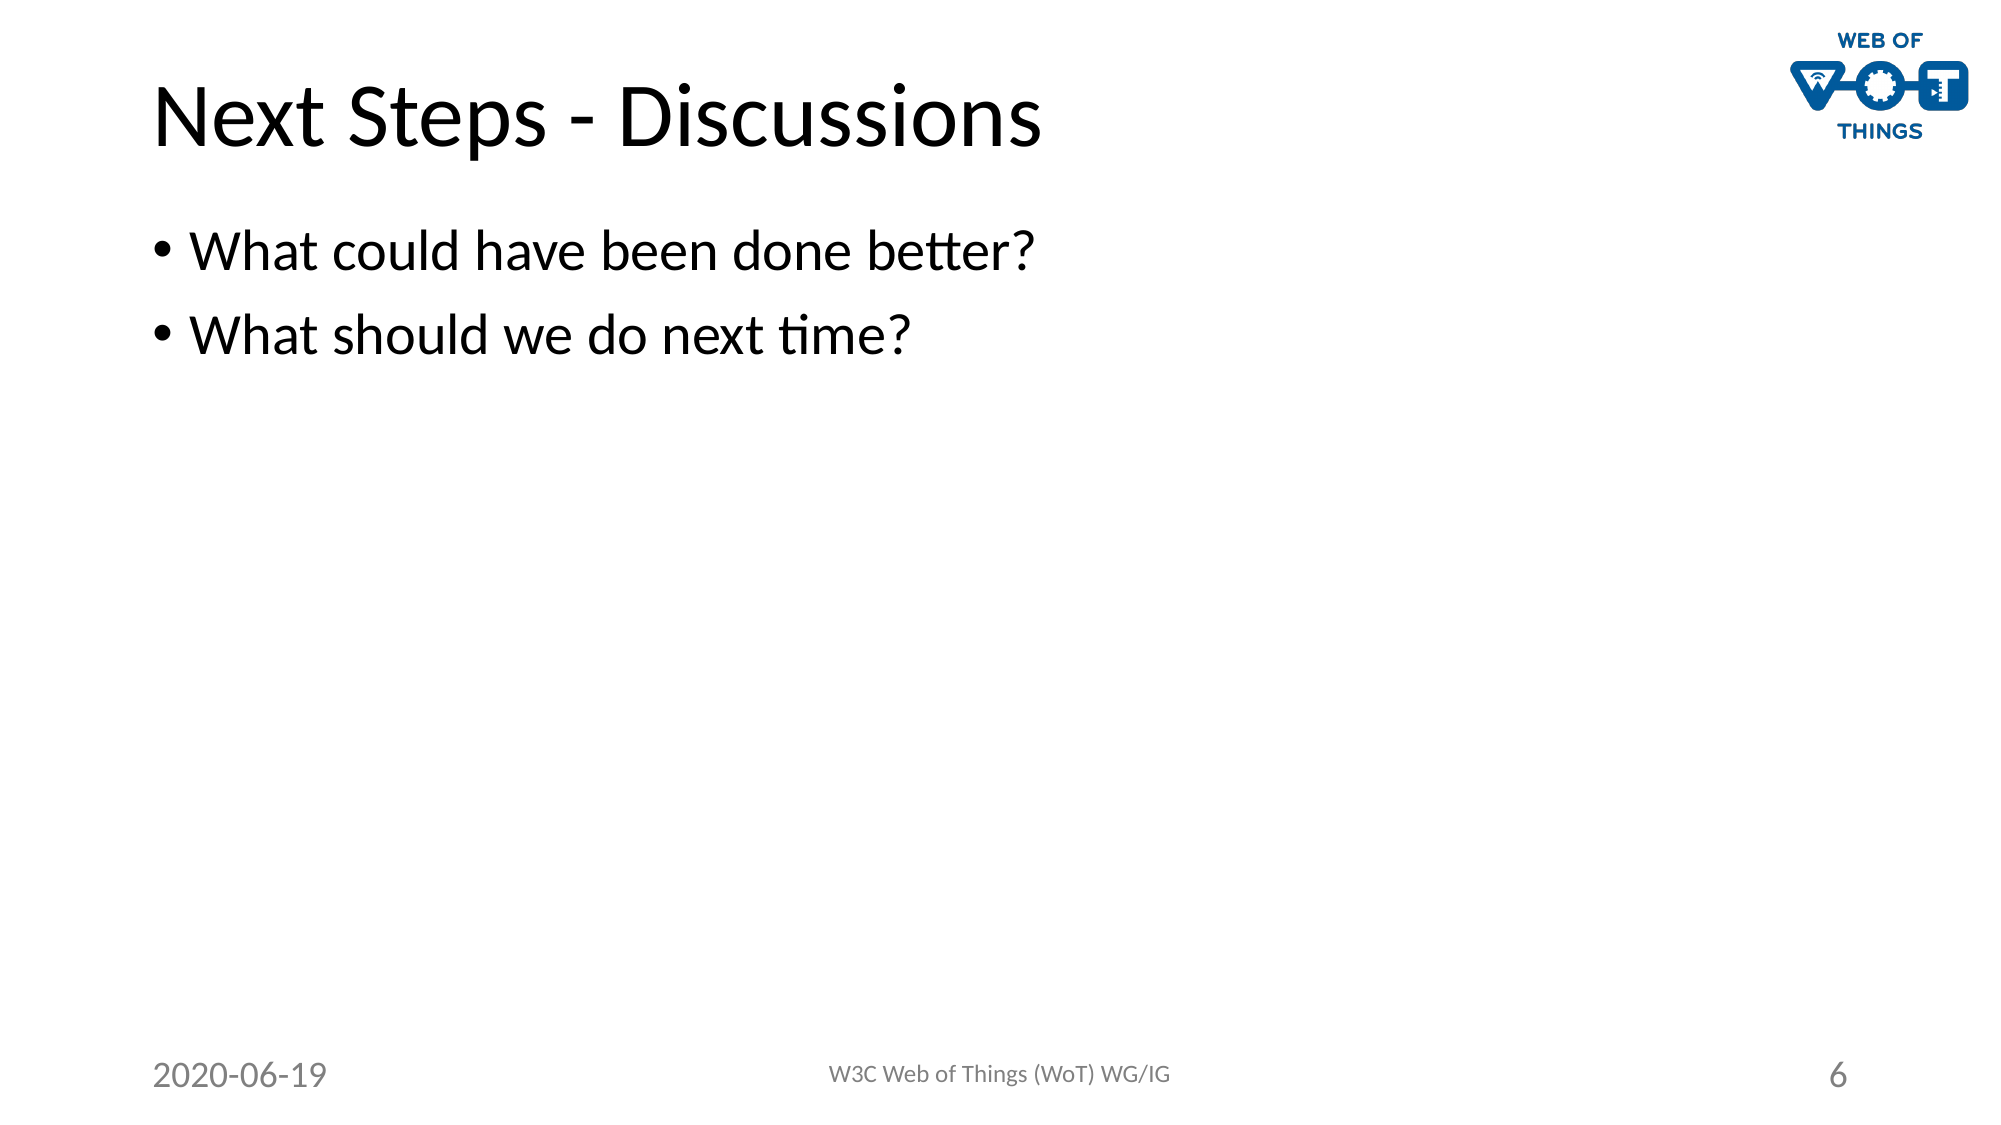

# Next Steps - Discussions
What could have been done better?
What should we do next time?
2020-06-19
W3C Web of Things (WoT) WG/IG
6